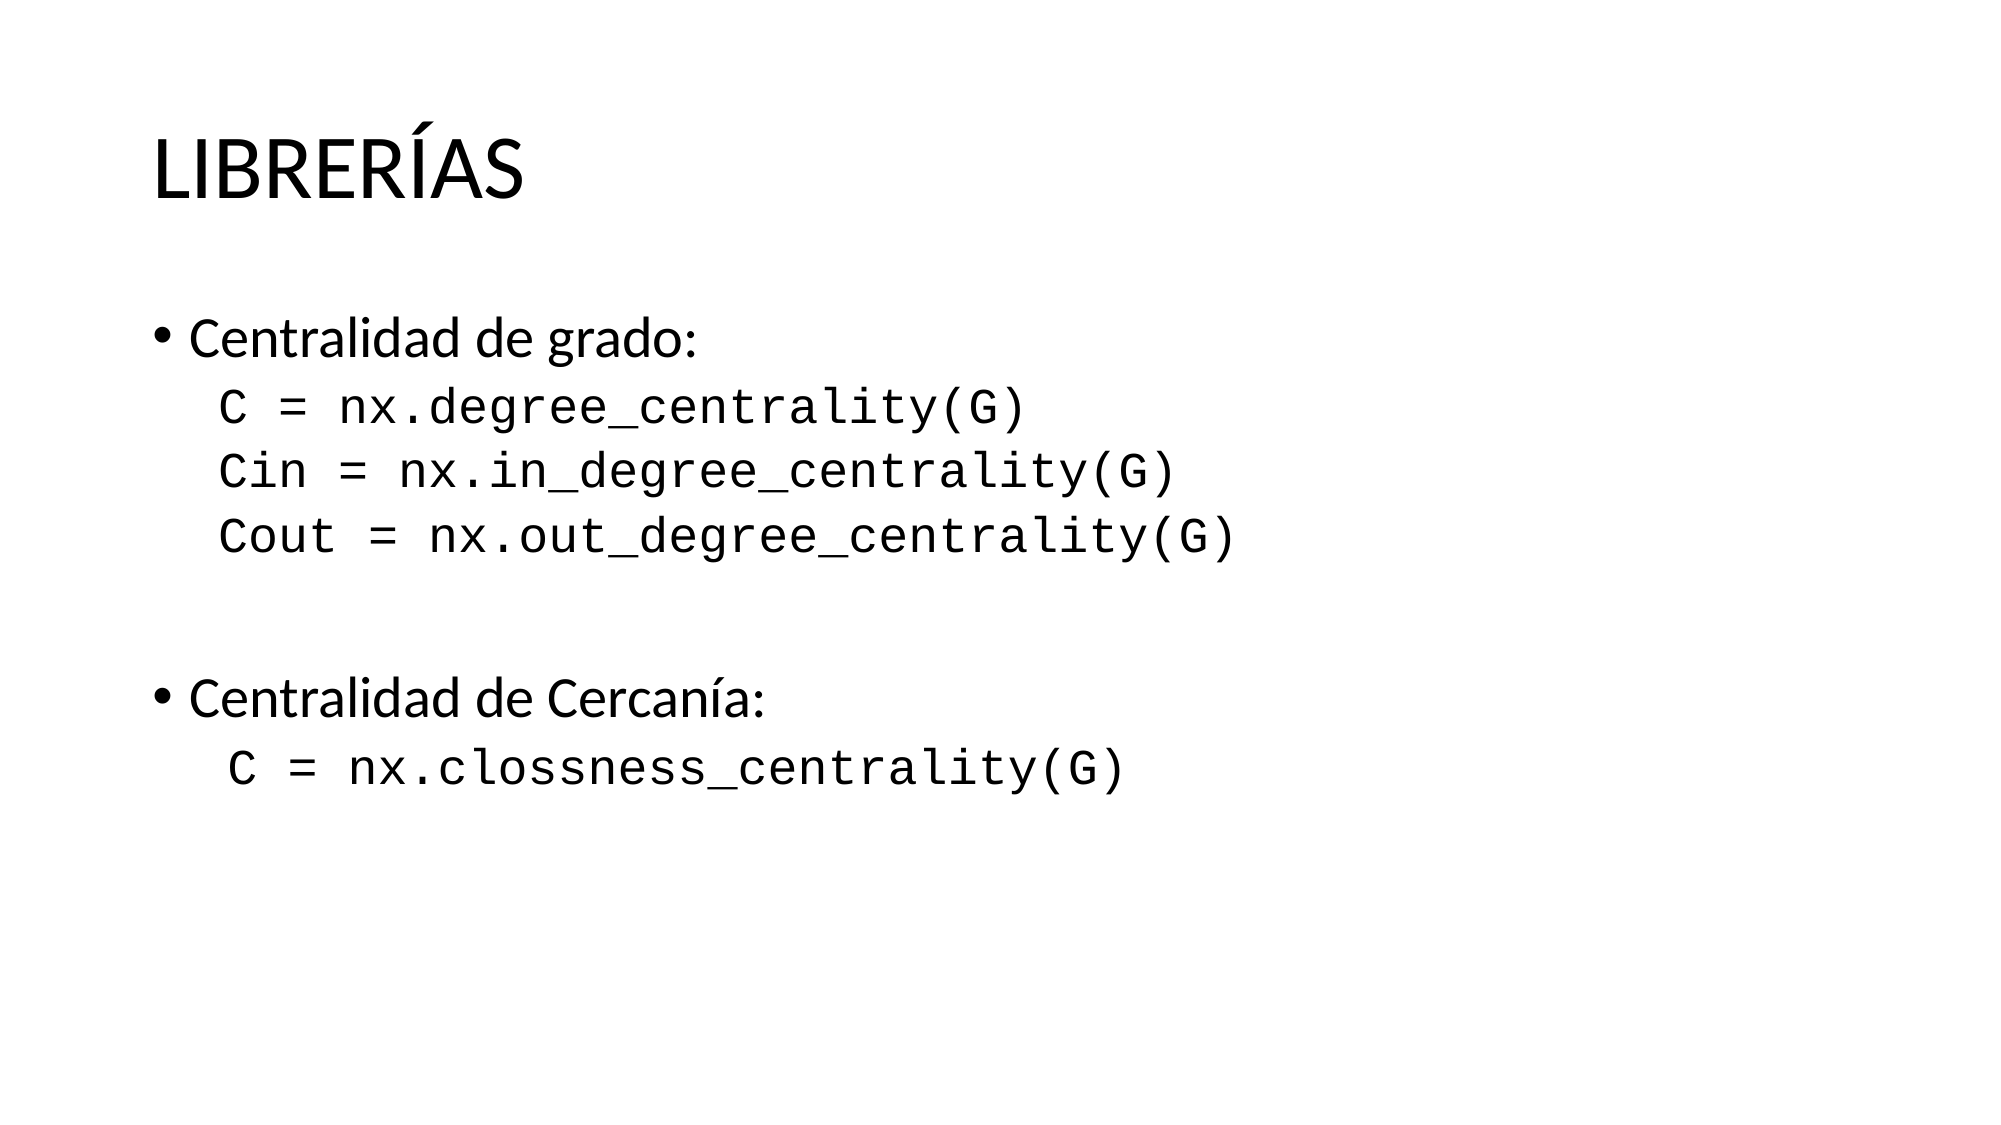

# LIBRERÍAS
Centralidad de grado:
C = nx.degree_centrality(G)
Cin = nx.in_degree_centrality(G)
Cout = nx.out_degree_centrality(G)

Centralidad de Cercanía:
C = nx.clossness_centrality(G)